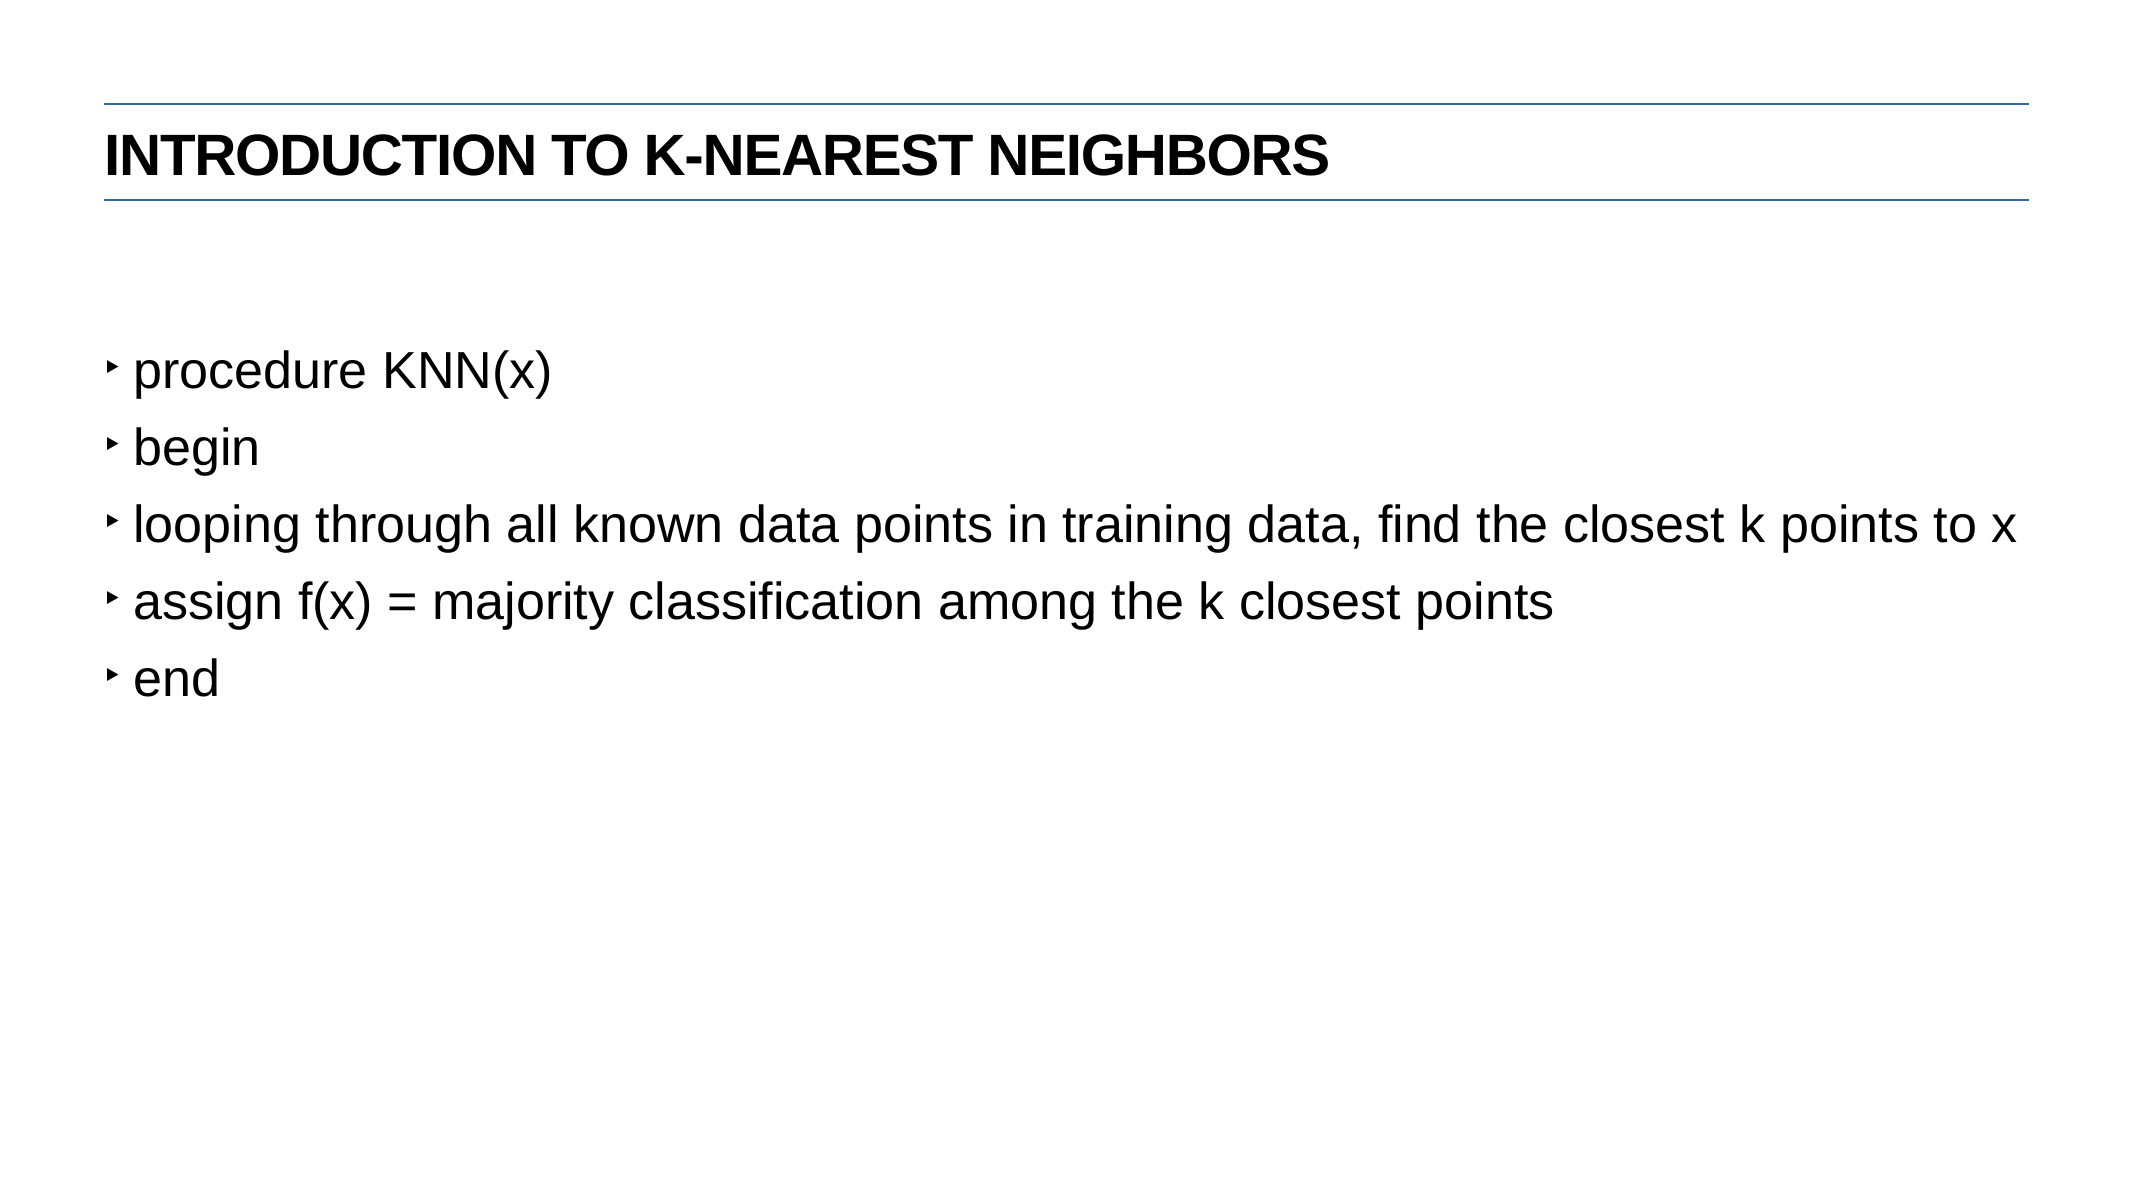

Introduction to k-nearest neighbors

procedure KNN(x)
begin
looping through all known data points in training data, find the closest k points to x
assign f(x) = majority classification among the k closest points
end